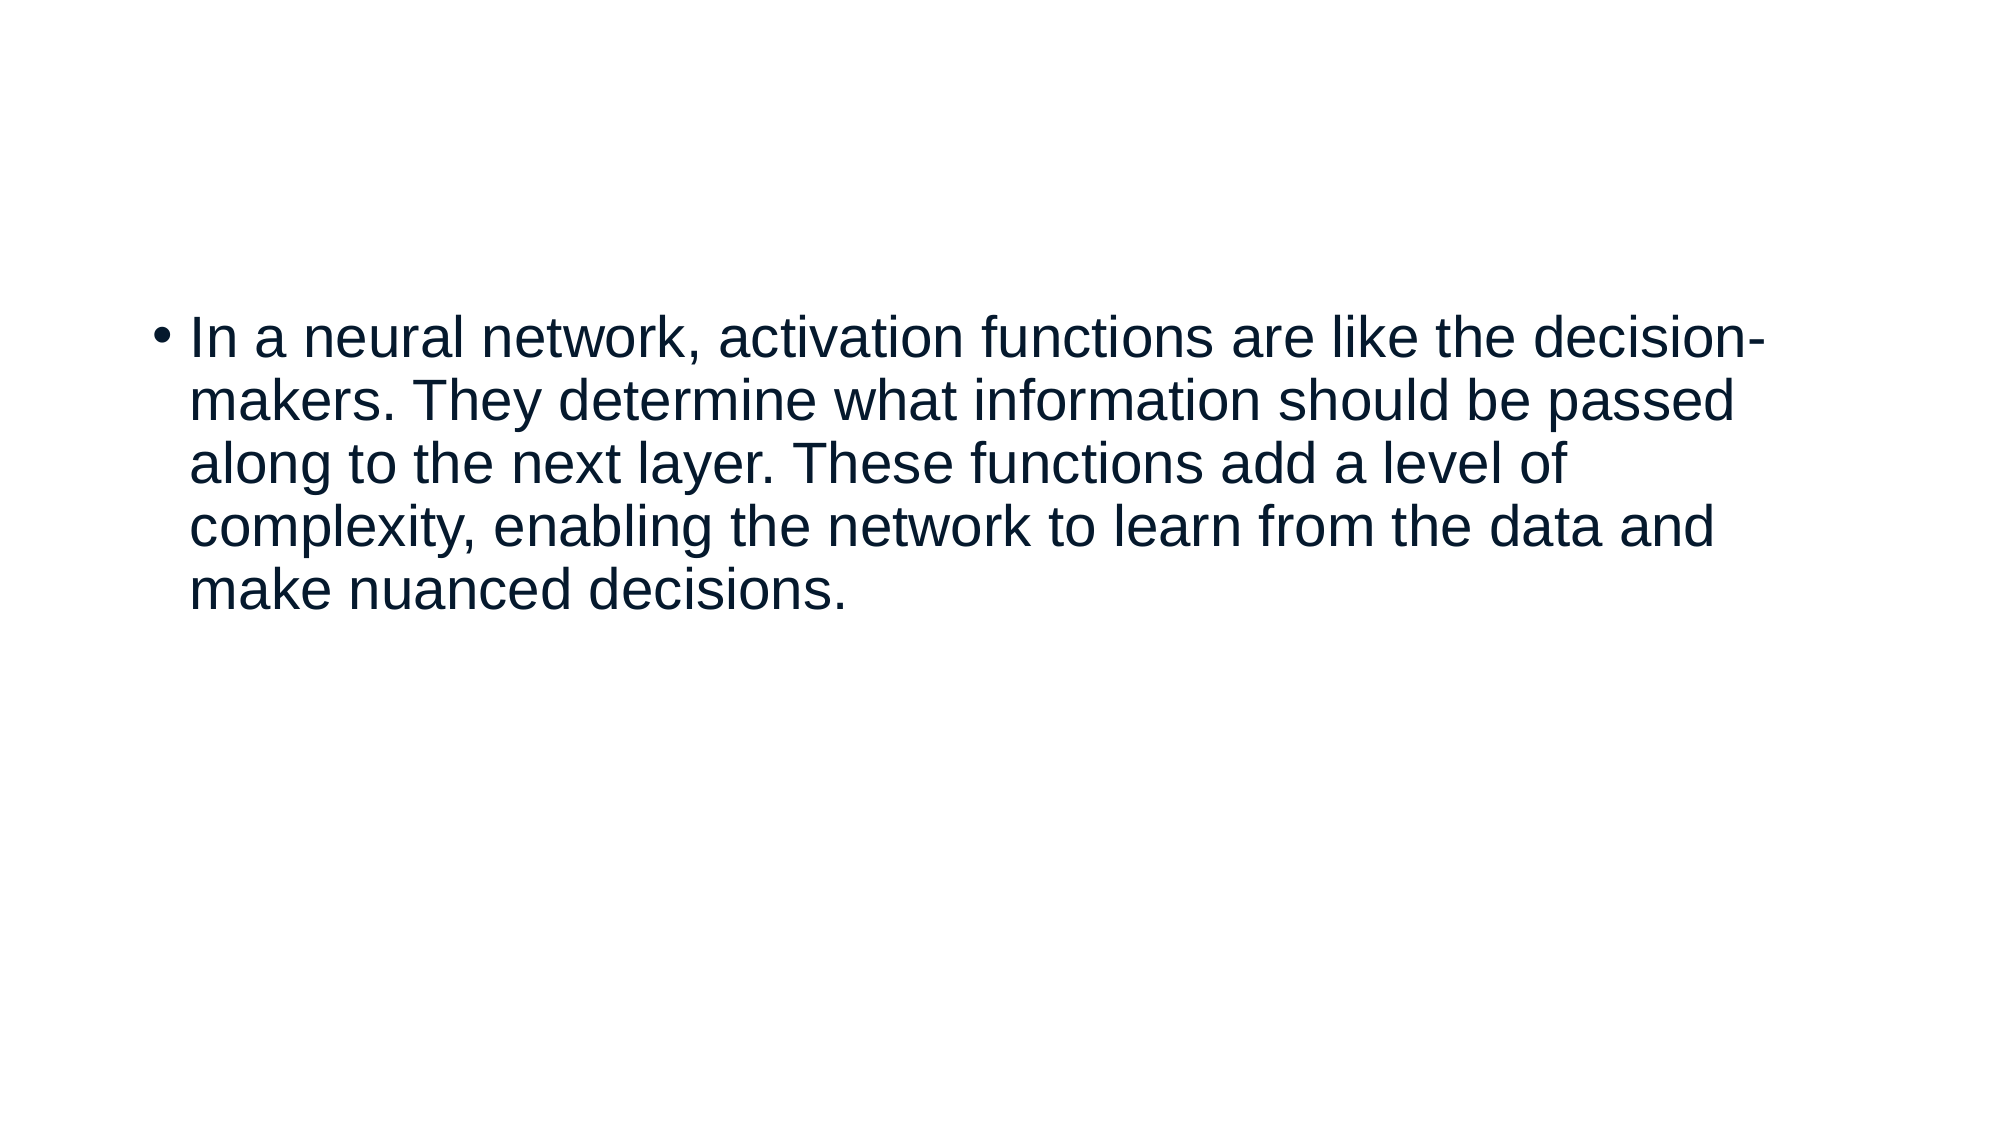

#
In a neural network, activation functions are like the decision-makers. They determine what information should be passed along to the next layer. These functions add a level of complexity, enabling the network to learn from the data and make nuanced decisions.